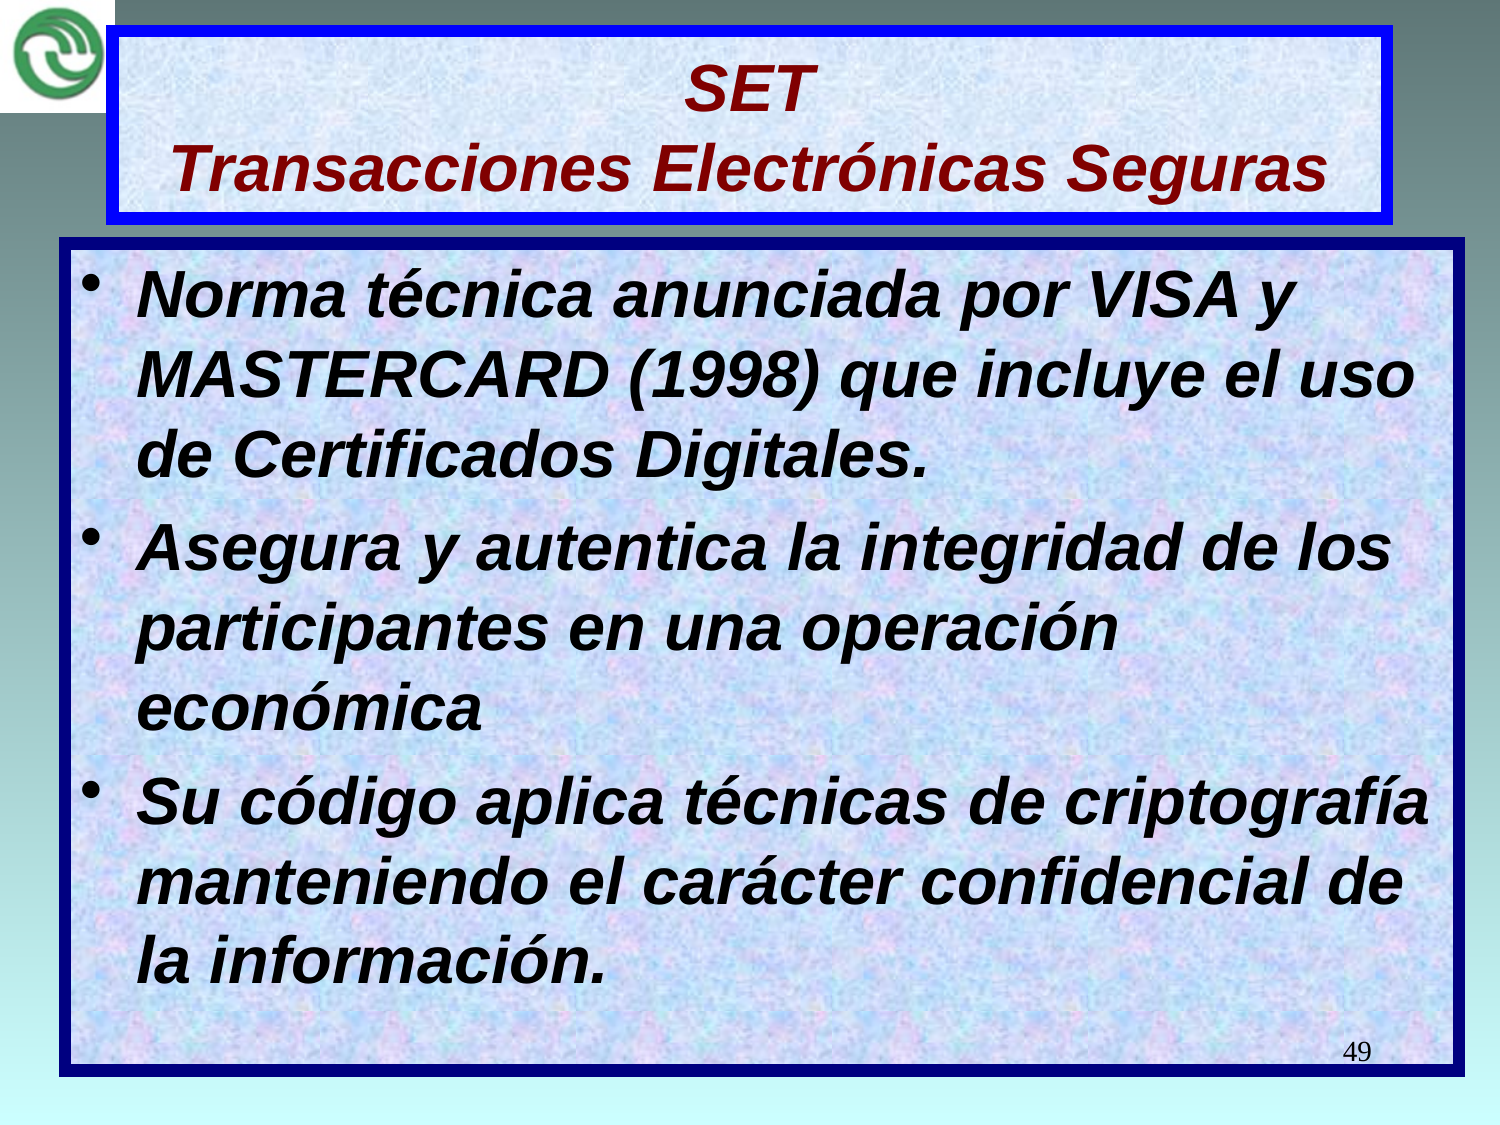

# SET Transacciones Electrónicas Seguras
Norma técnica anunciada por VISA y MASTERCARD (1998) que incluye el uso de Certificados Digitales.
Asegura y autentica la integridad de los participantes en una operación económica
Su código aplica técnicas de criptografía manteniendo el carácter confidencial de la información.
49